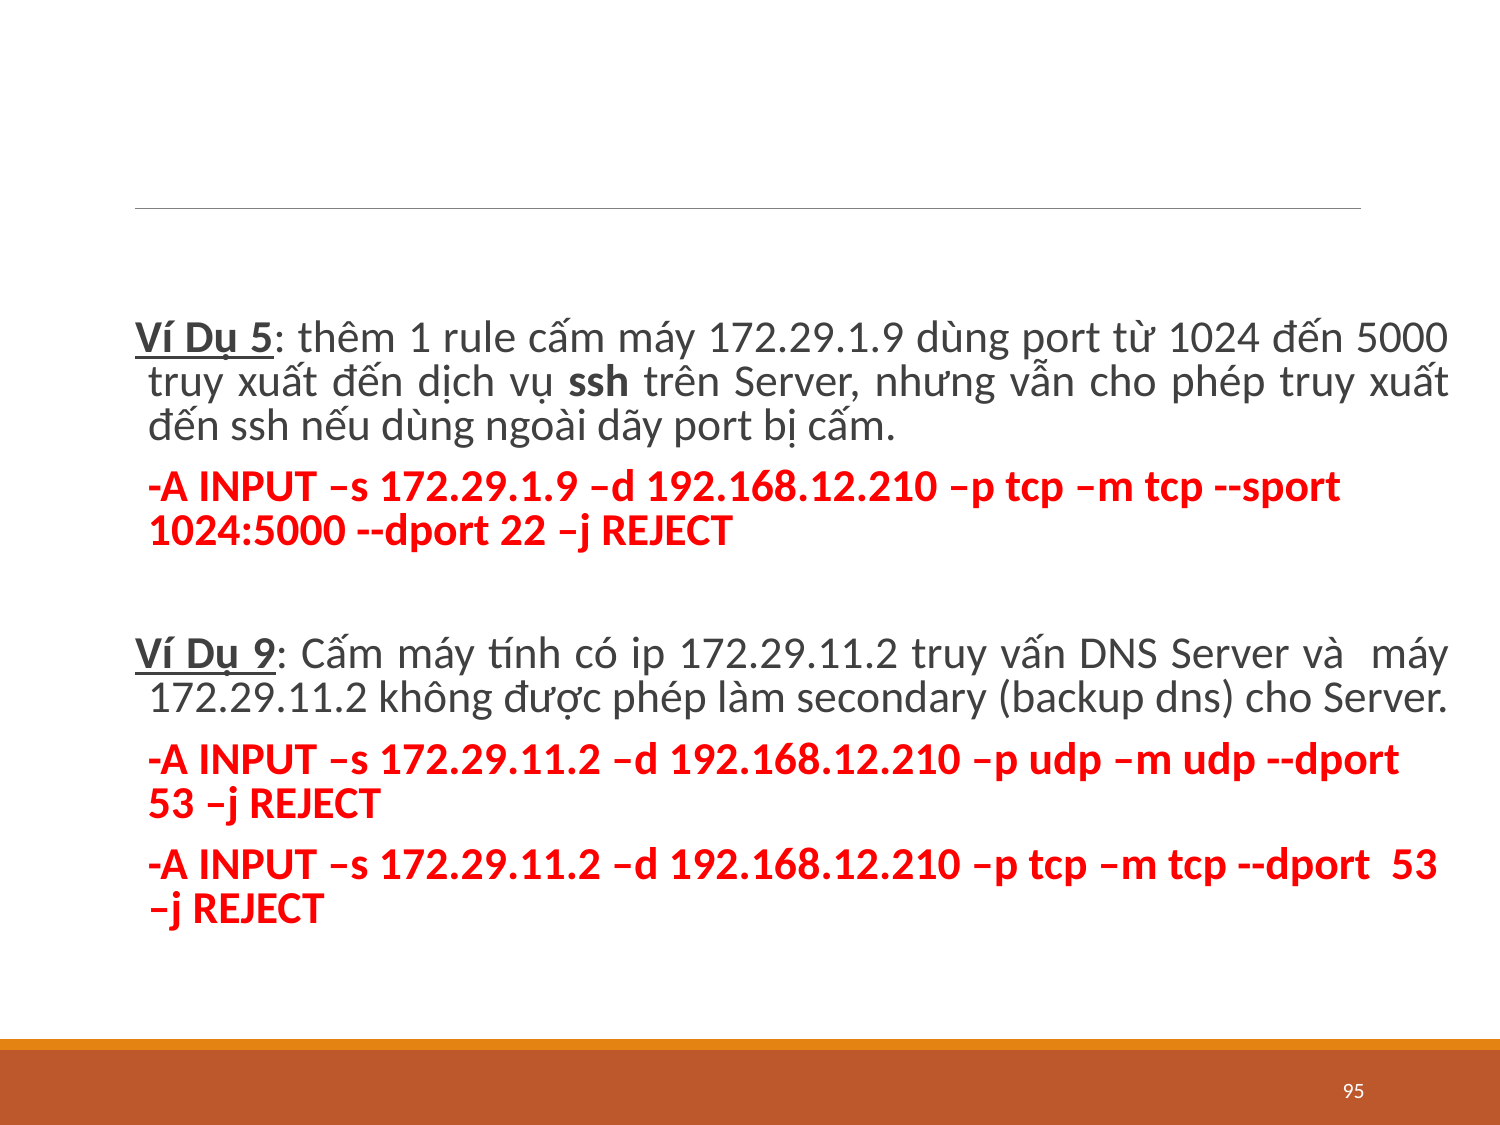

#

Ví Dụ 5: thêm 1 rule cấm máy 172.29.1.9 dùng port từ 1024 đến 5000 truy xuất đến dịch vụ ssh trên Server, nhưng vẫn cho phép truy xuất đến ssh nếu dùng ngoài dãy port bị cấm.
	-A INPUT –s 172.29.1.9 –d 192.168.12.210 –p tcp –m tcp --sport 1024:5000 --dport 22 –j REJECT

Ví Dụ 9: Cấm máy tính có ip 172.29.11.2 truy vấn DNS Server và  máy 172.29.11.2 không được phép làm secondary (backup dns) cho Server.
	-A INPUT –s 172.29.11.2 –d 192.168.12.210 –p udp –m udp --dport  53 –j REJECT
	-A INPUT –s 172.29.11.2 –d 192.168.12.210 –p tcp –m tcp --dport  53 –j REJECT

95